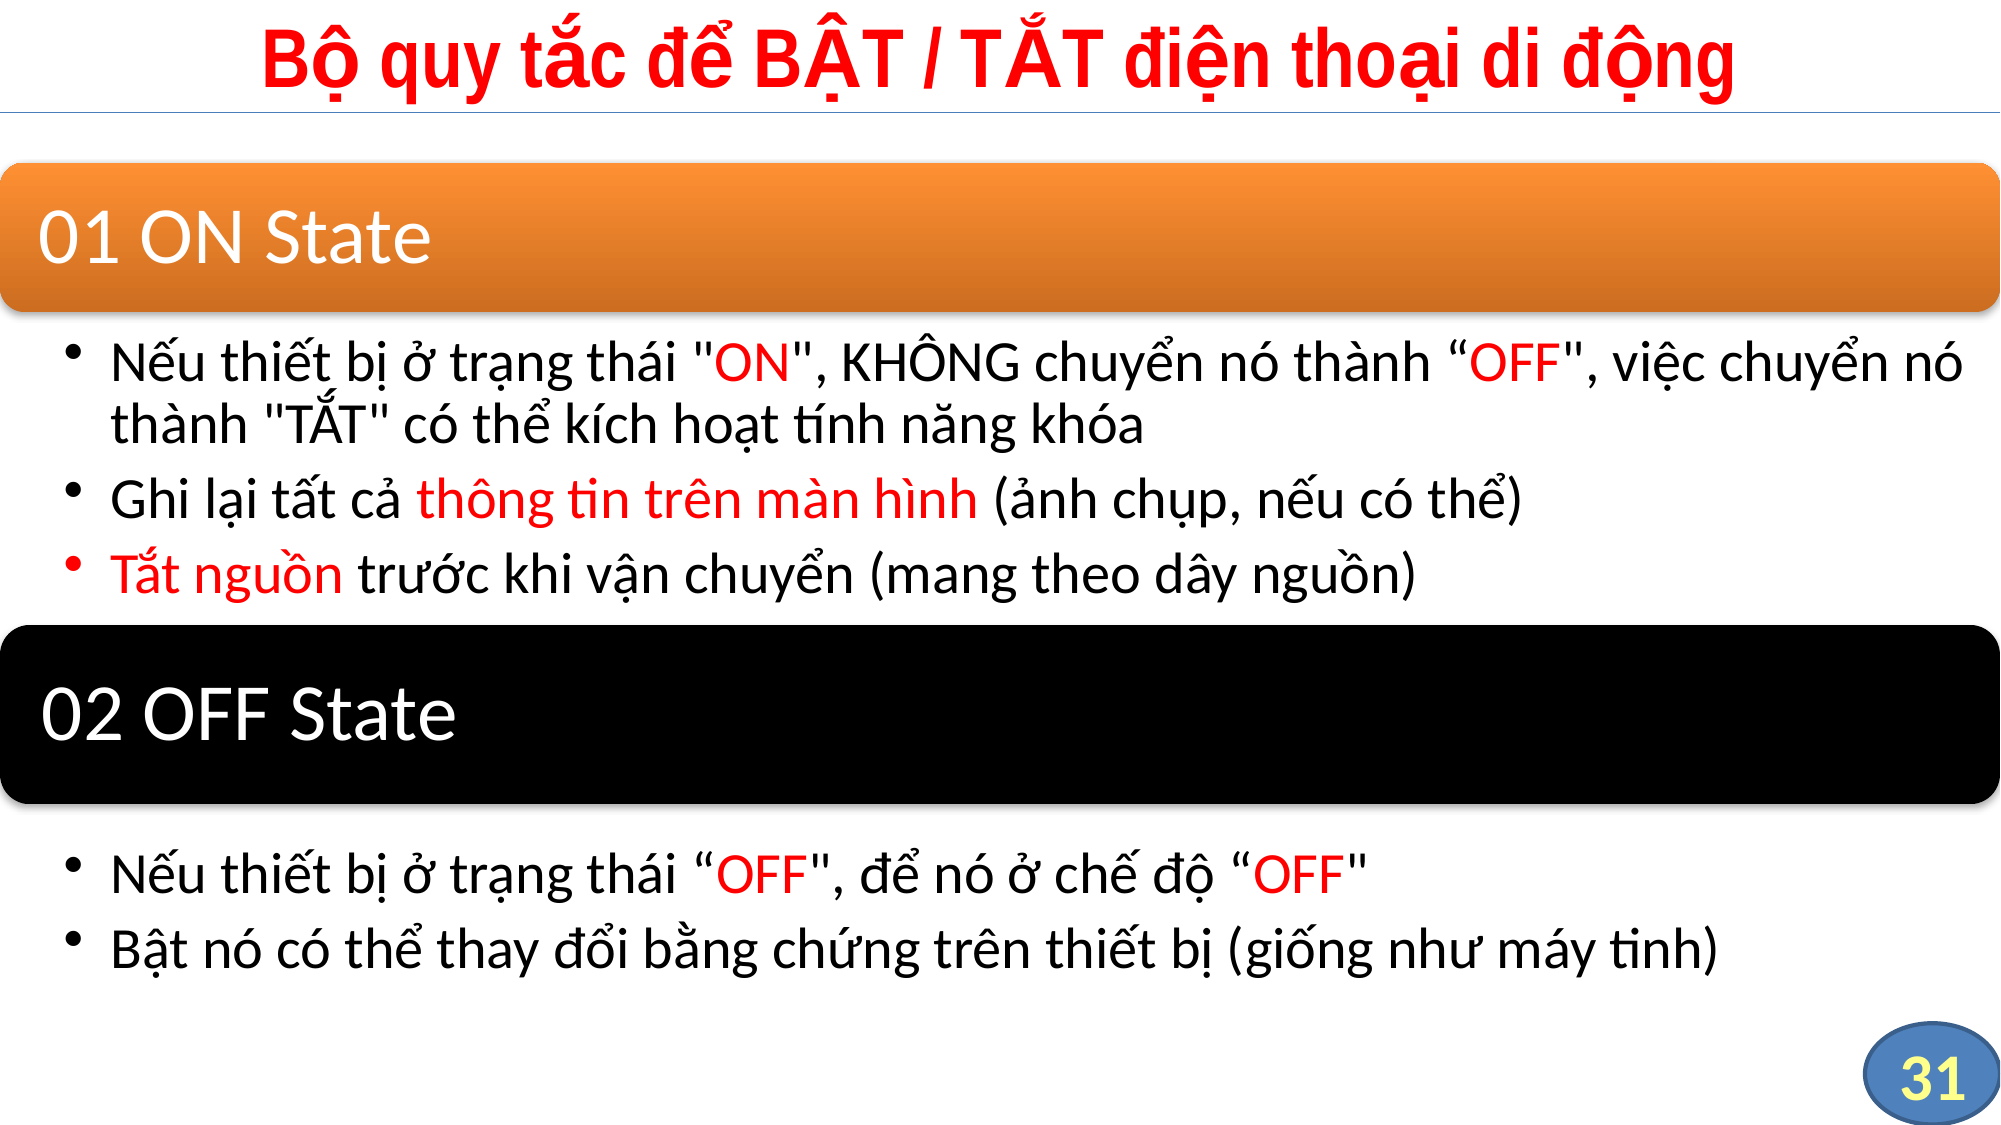

# Bộ quy tắc để BẬT / TẮT điện thoại di động
01 ON State
Nếu thiết bị ở trạng thái "ON", KHÔNG chuyển nó thành “OFF", việc chuyển nó thành "TẮT" có thể kích hoạt tính năng khóa
Ghi lại tất cả thông tin trên màn hình (ảnh chụp, nếu có thể)
Tắt nguồn trước khi vận chuyển (mang theo dây nguồn)
02 OFF State
Nếu thiết bị ở trạng thái “OFF", để nó ở chế độ “OFF"
Bật nó có thể thay đổi bằng chứng trên thiết bị (giống như máy tinh)
31